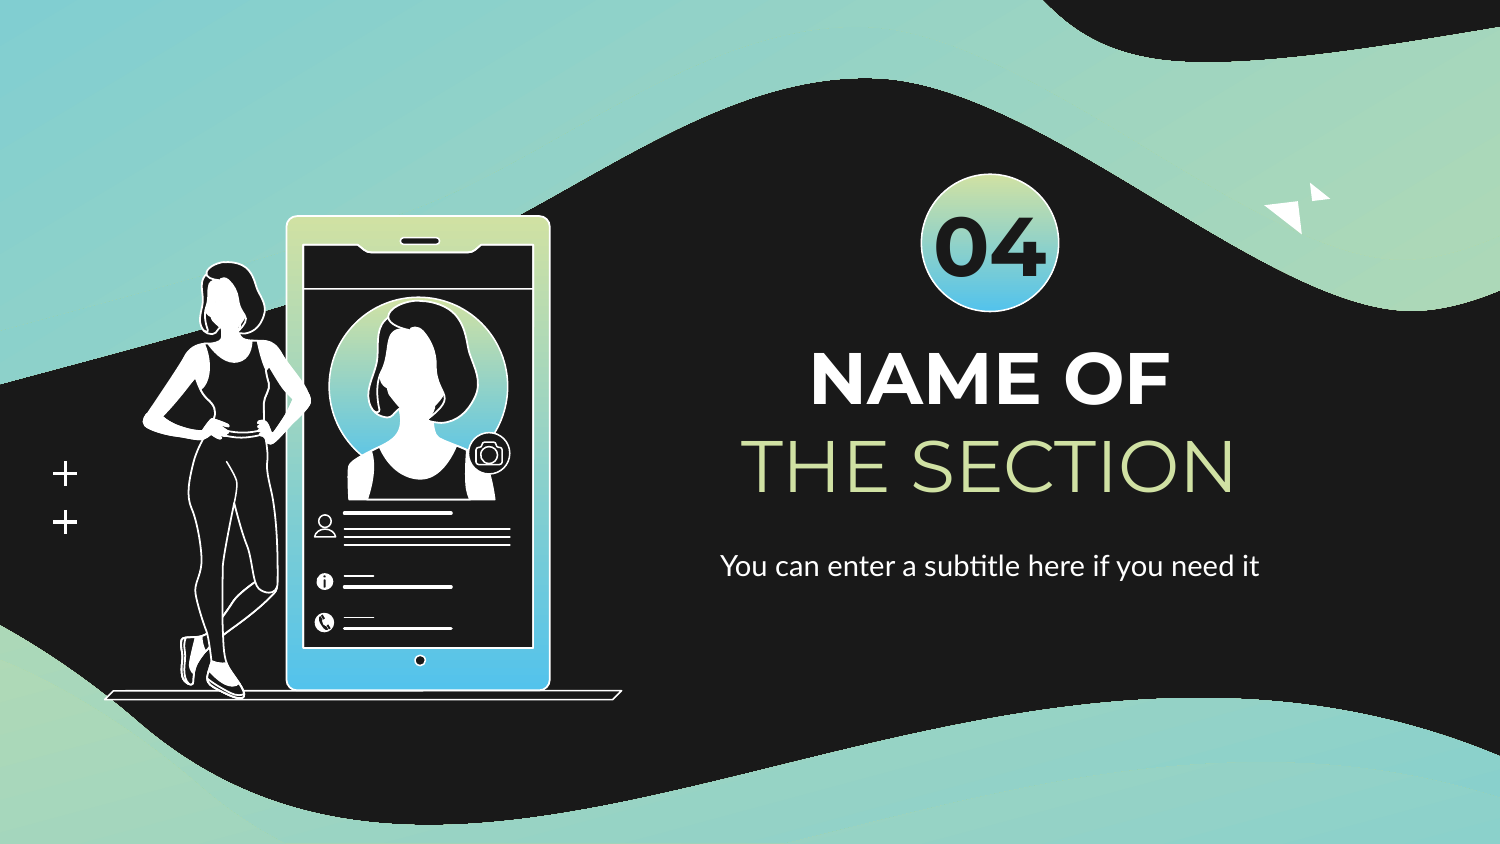

04

# NAME OF THE SECTION
You can enter a subtitle here if you need it